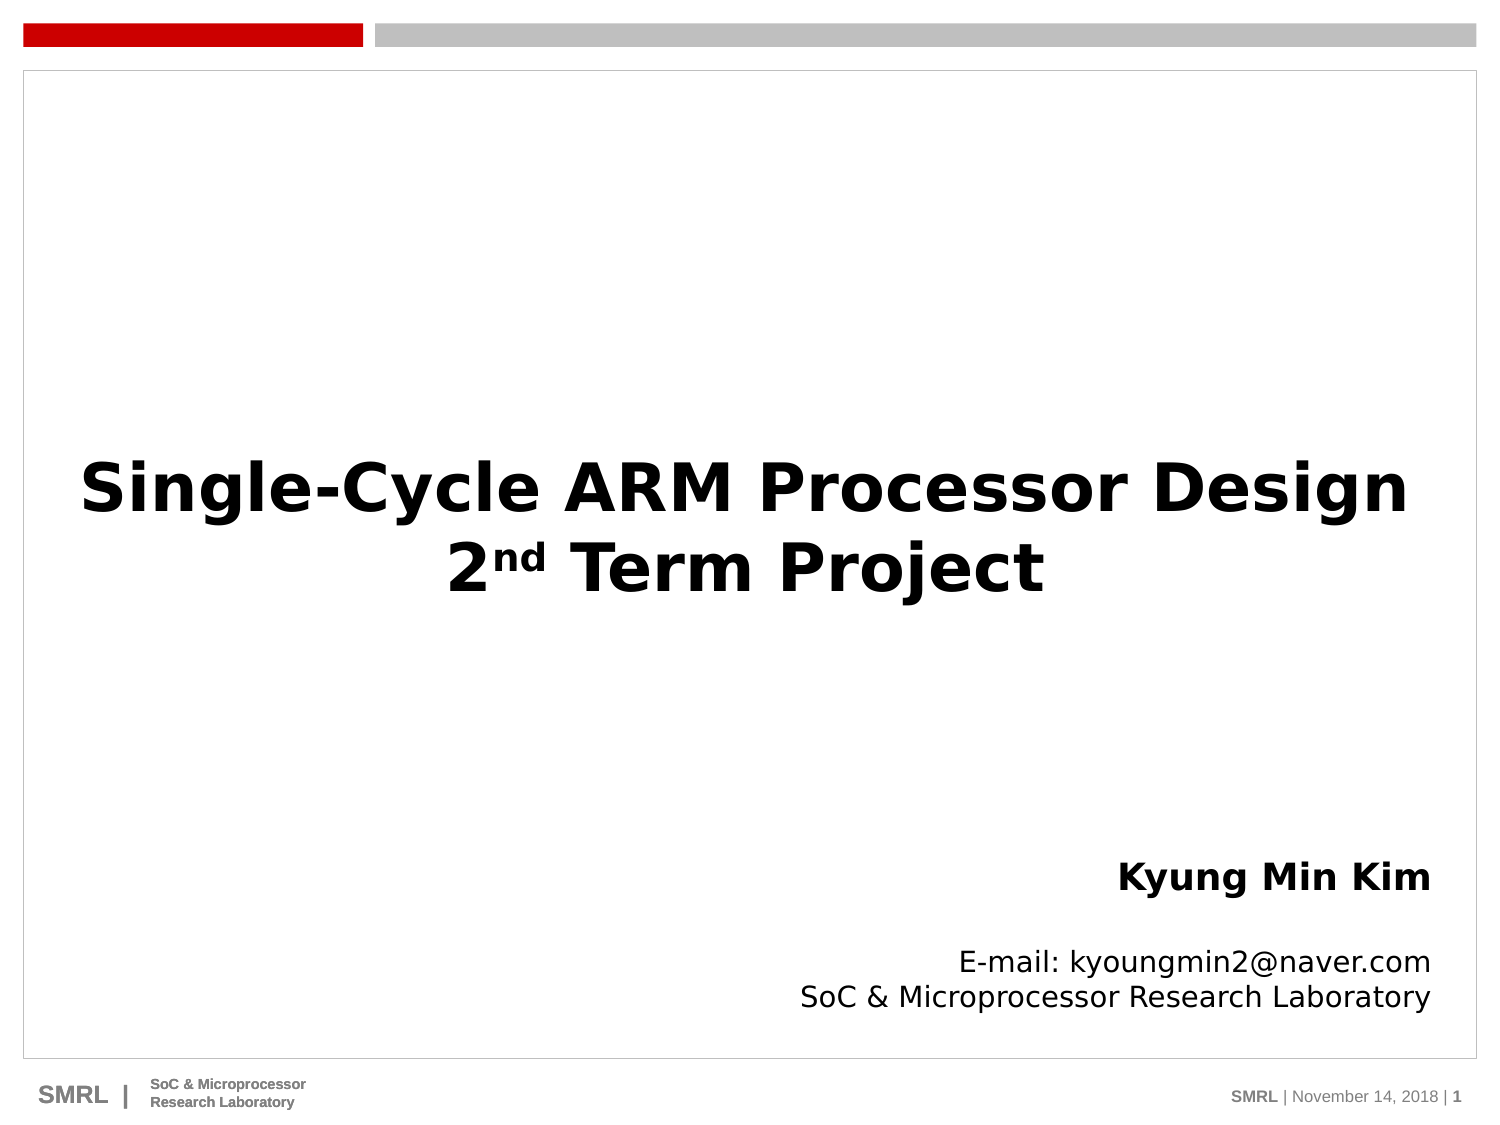

Single-Cycle ARM Processor Design
2nd Term Project
Kyung Min Kim
 E-mail: kyoungmin2@naver.com
SoC & Microprocessor Research Laboratory